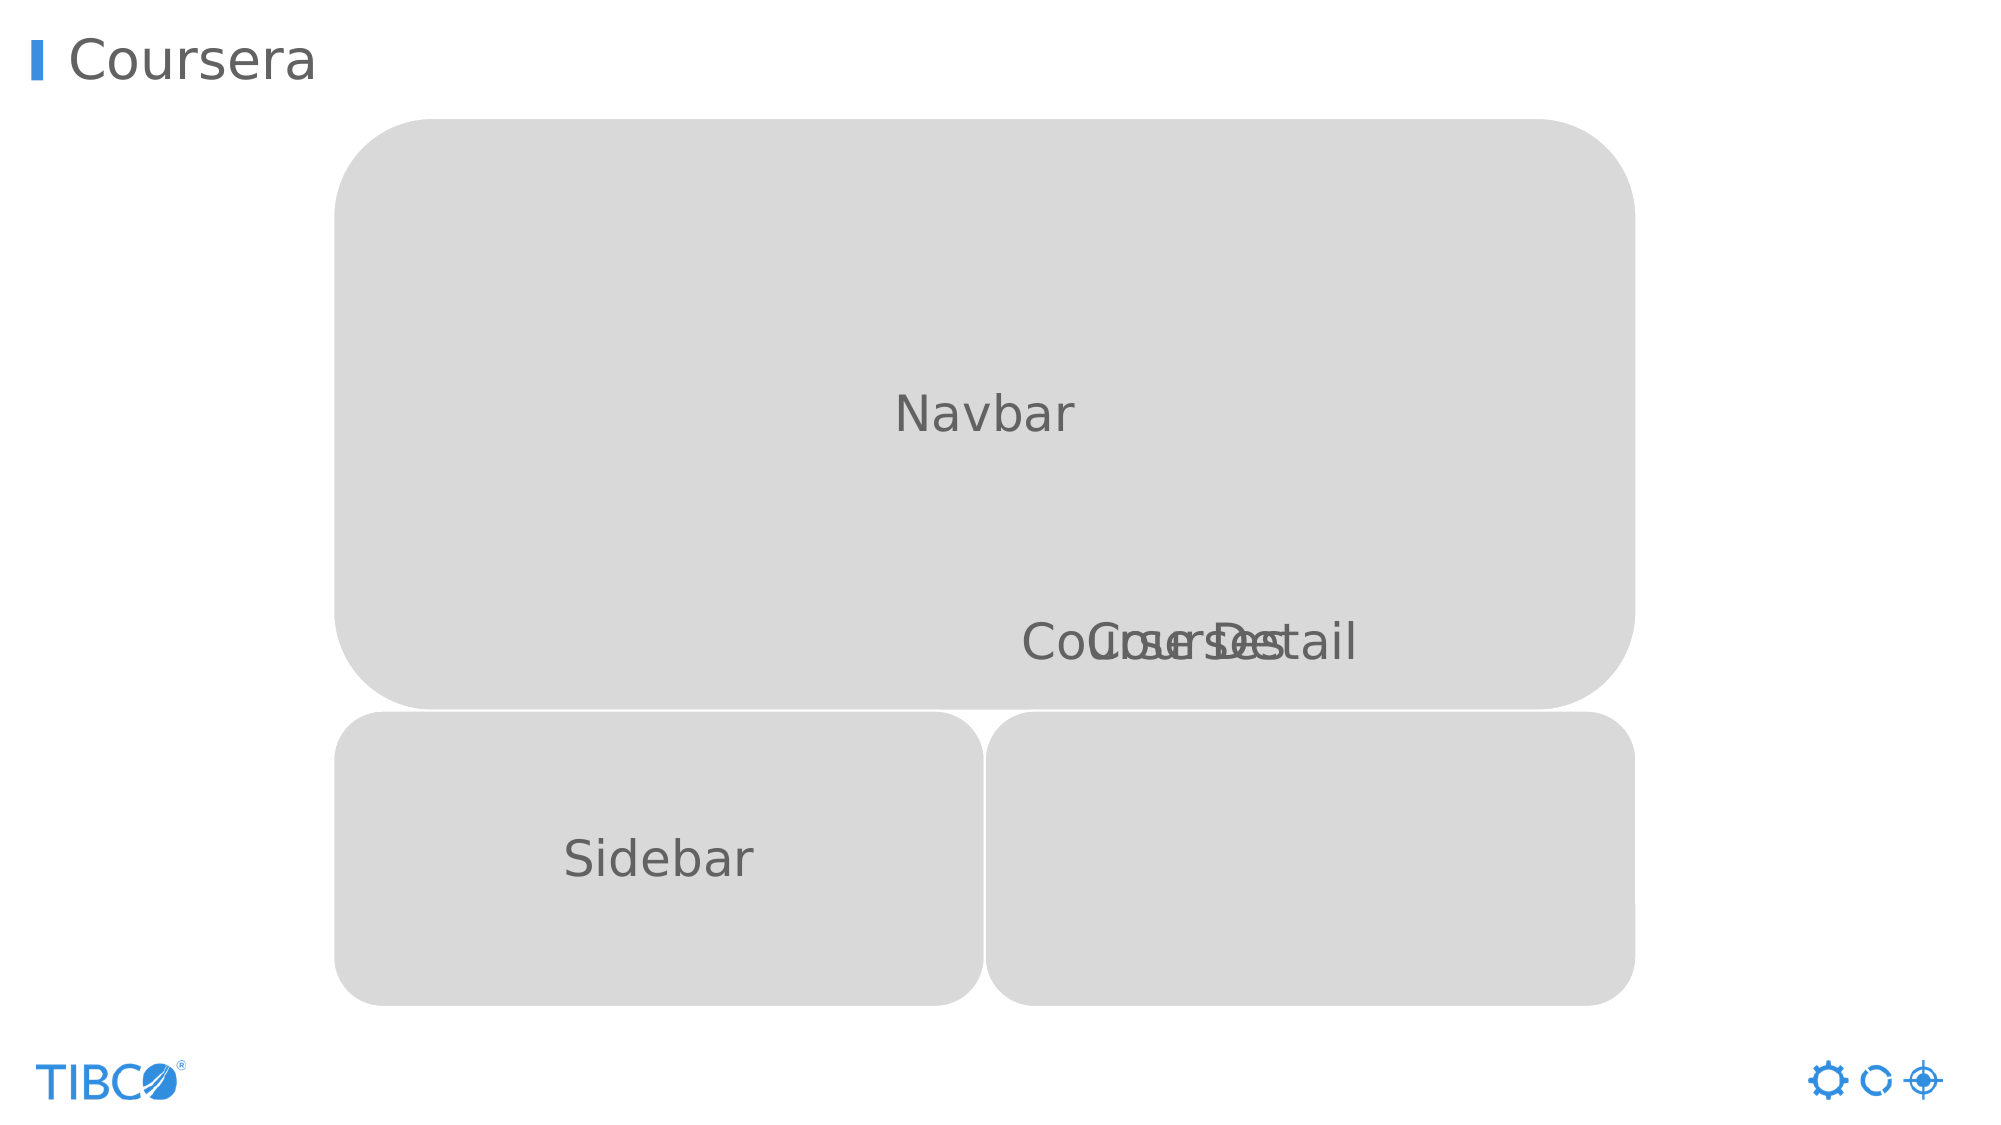

# Coursera
Navbar
Sidebar
Course Detail
Courses